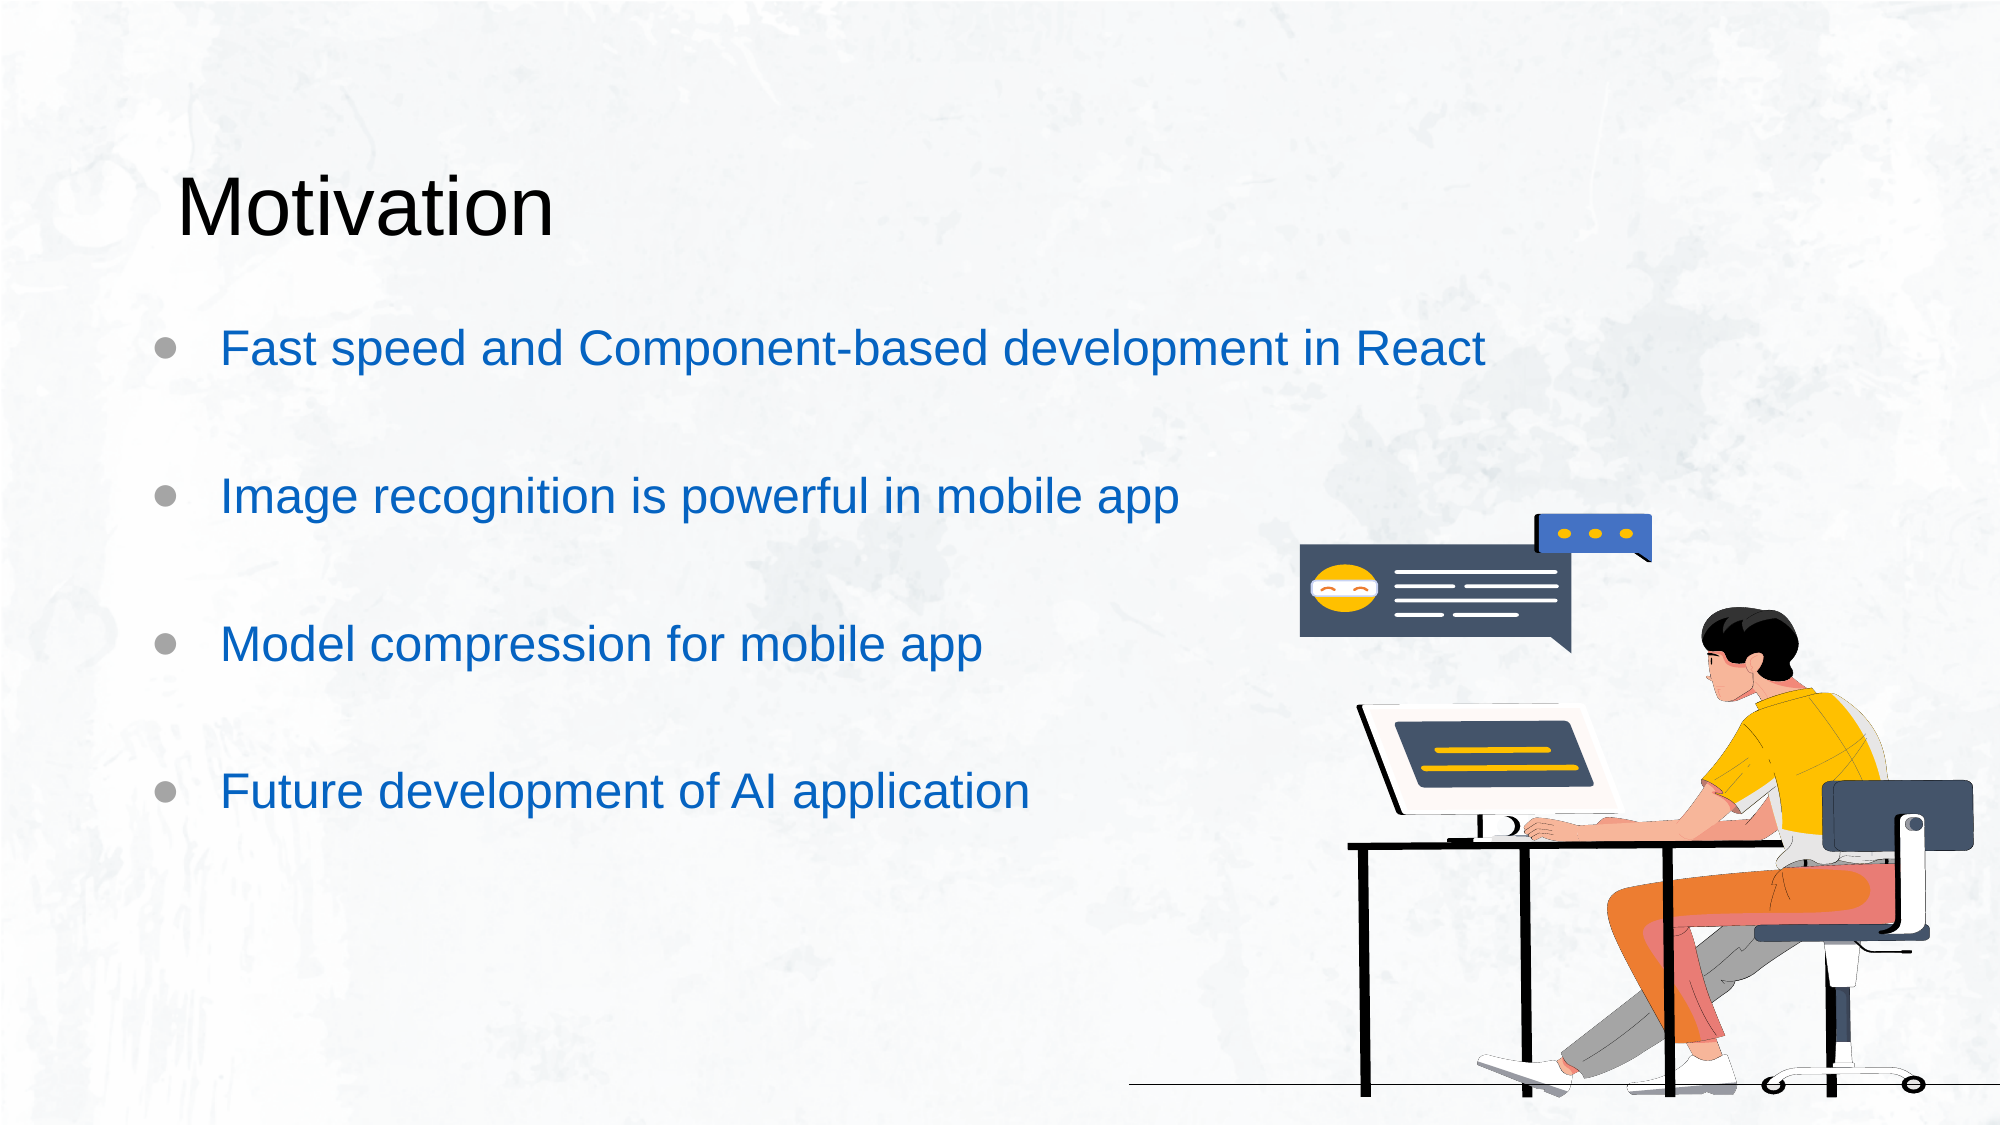

# Motivation
Fast speed and Component-based development in React
Image recognition is powerful in mobile app
Model compression for mobile app
Future development of AI application